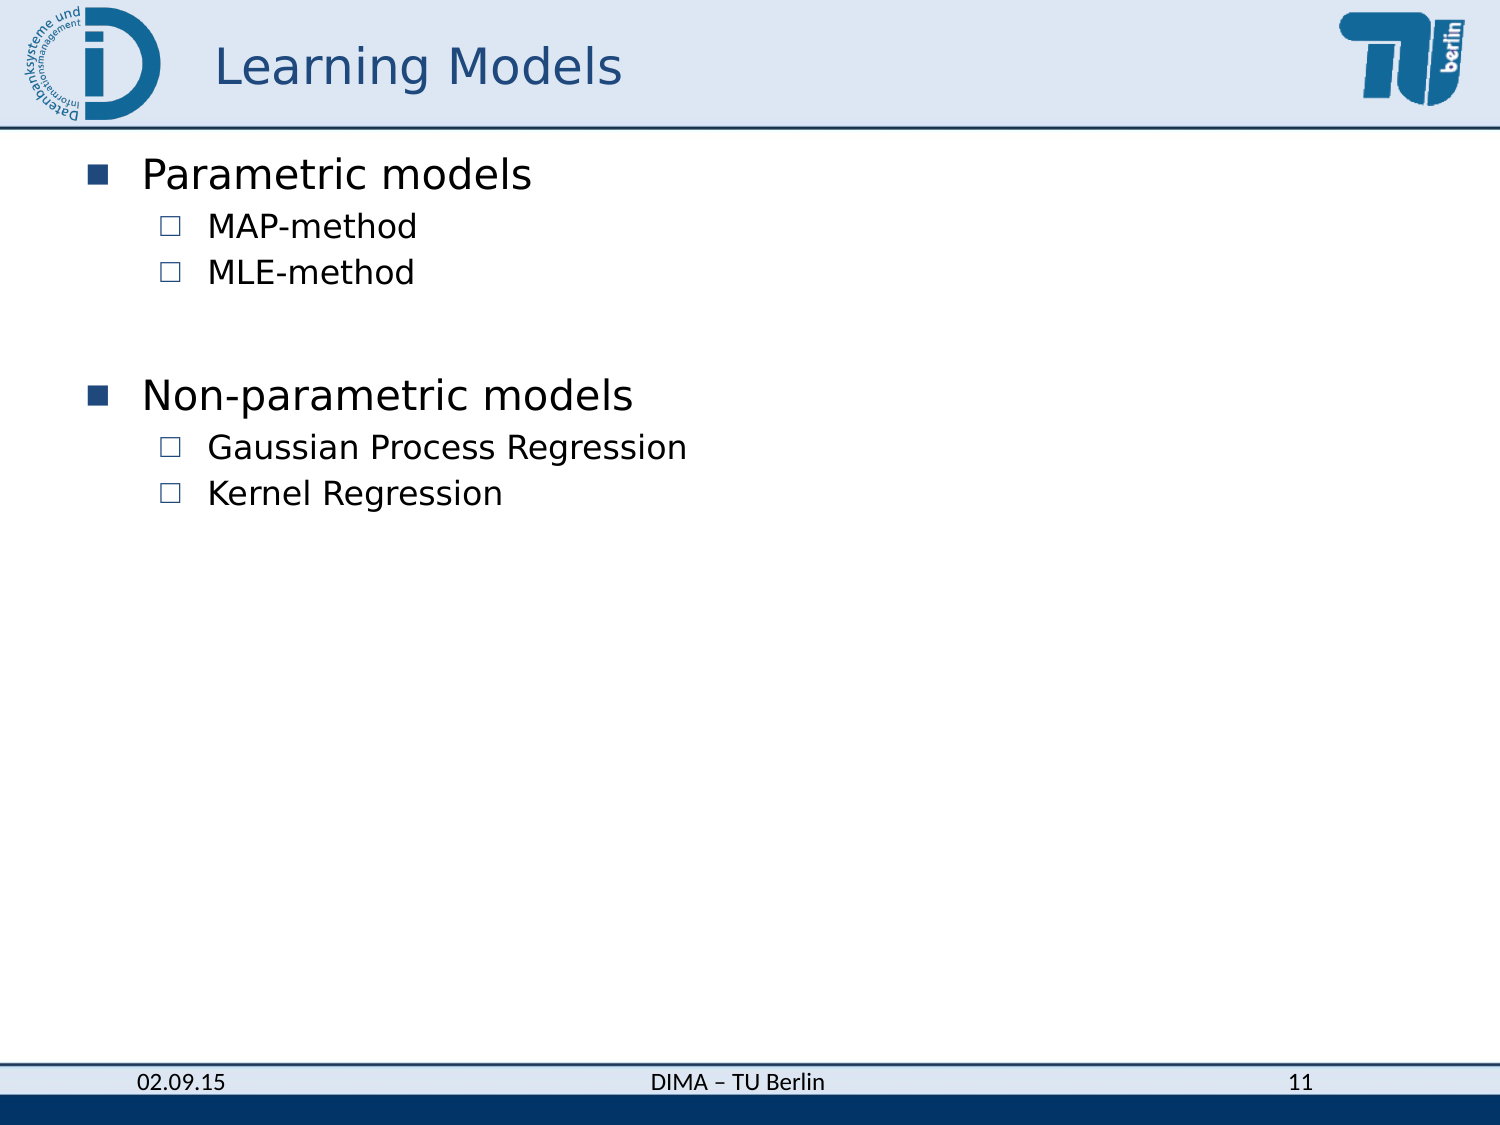

# Learning Models
Parametric models
MAP-method
MLE-method

Non-parametric models
Gaussian Process Regression
Kernel Regression